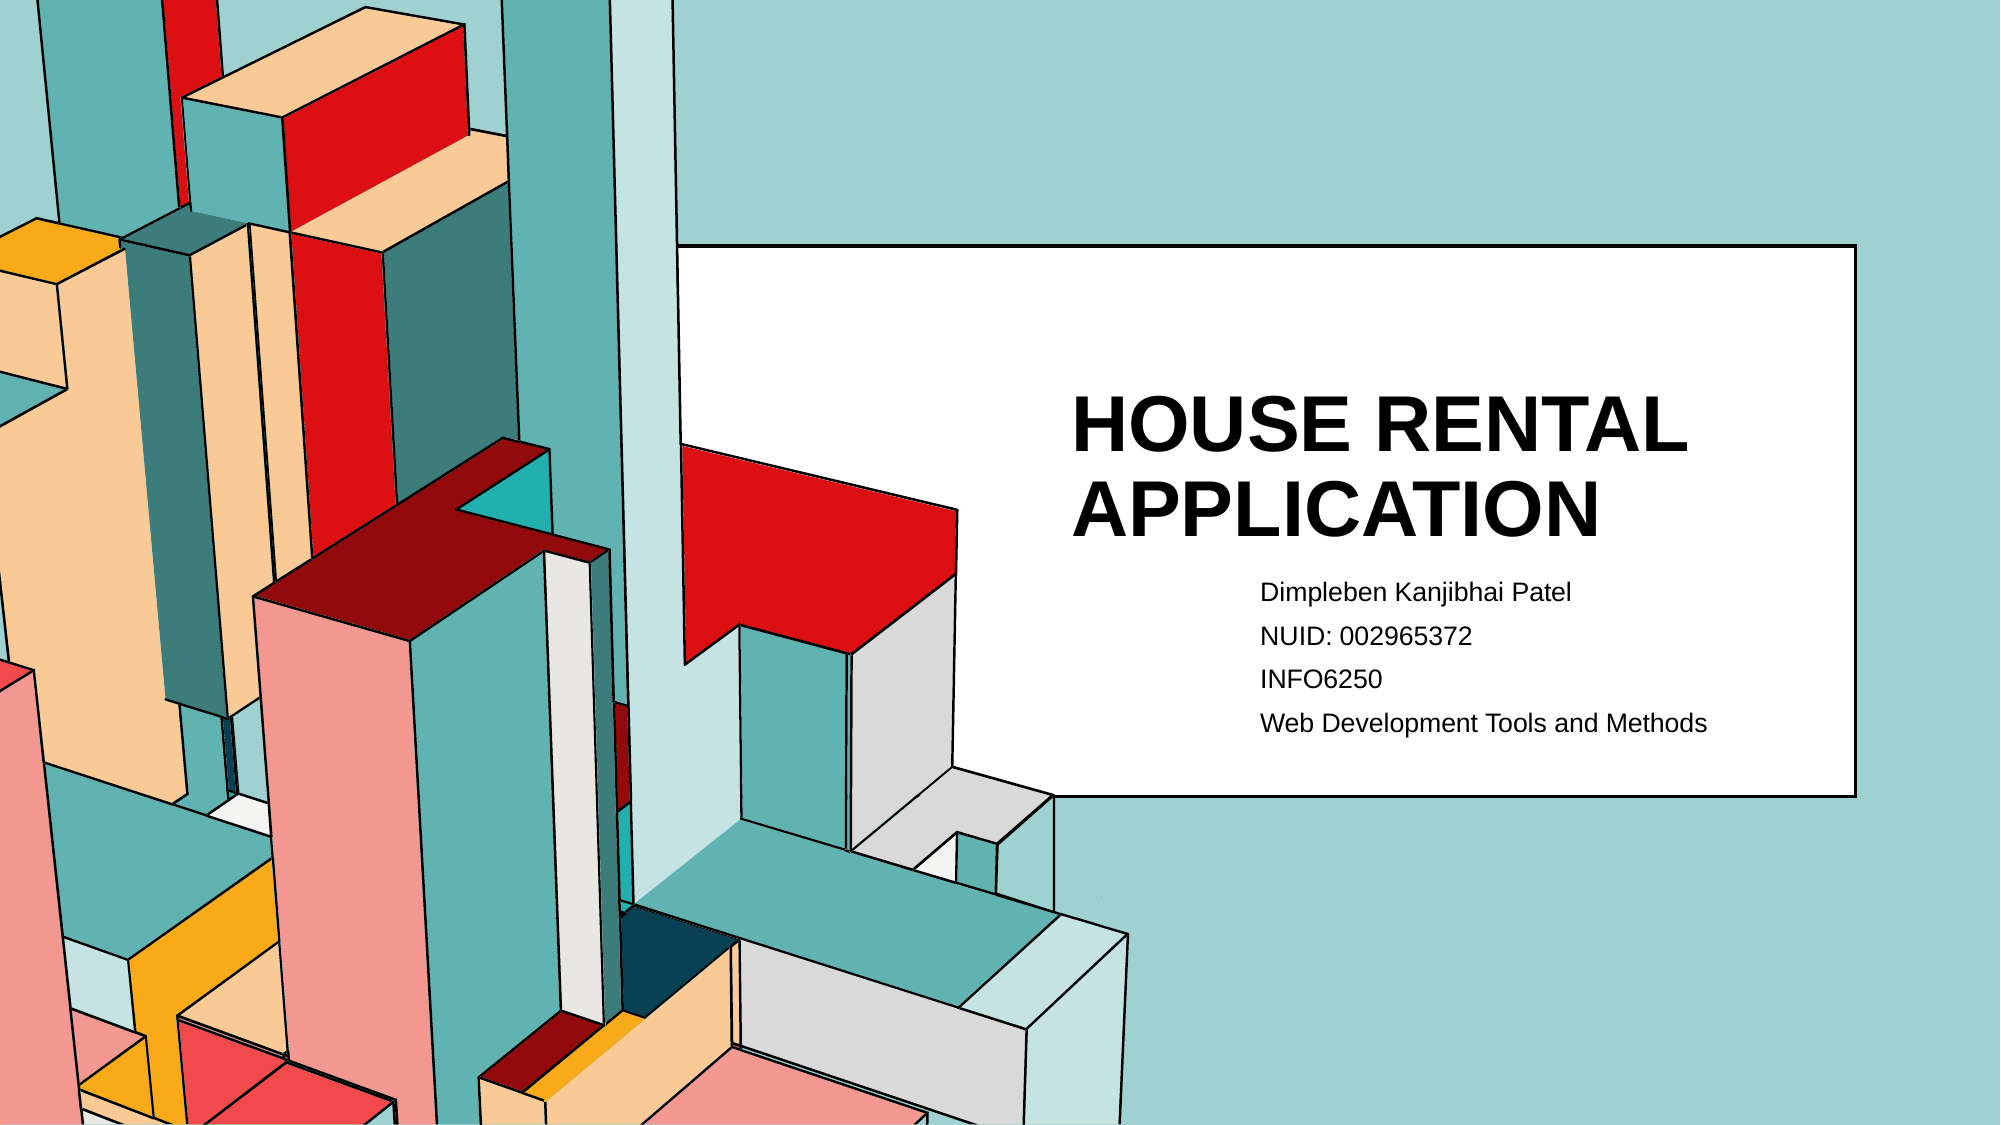

# House Rental Application
Dimpleben Kanjibhai Patel
NUID: 002965372
INFO6250
Web Development Tools and Methods